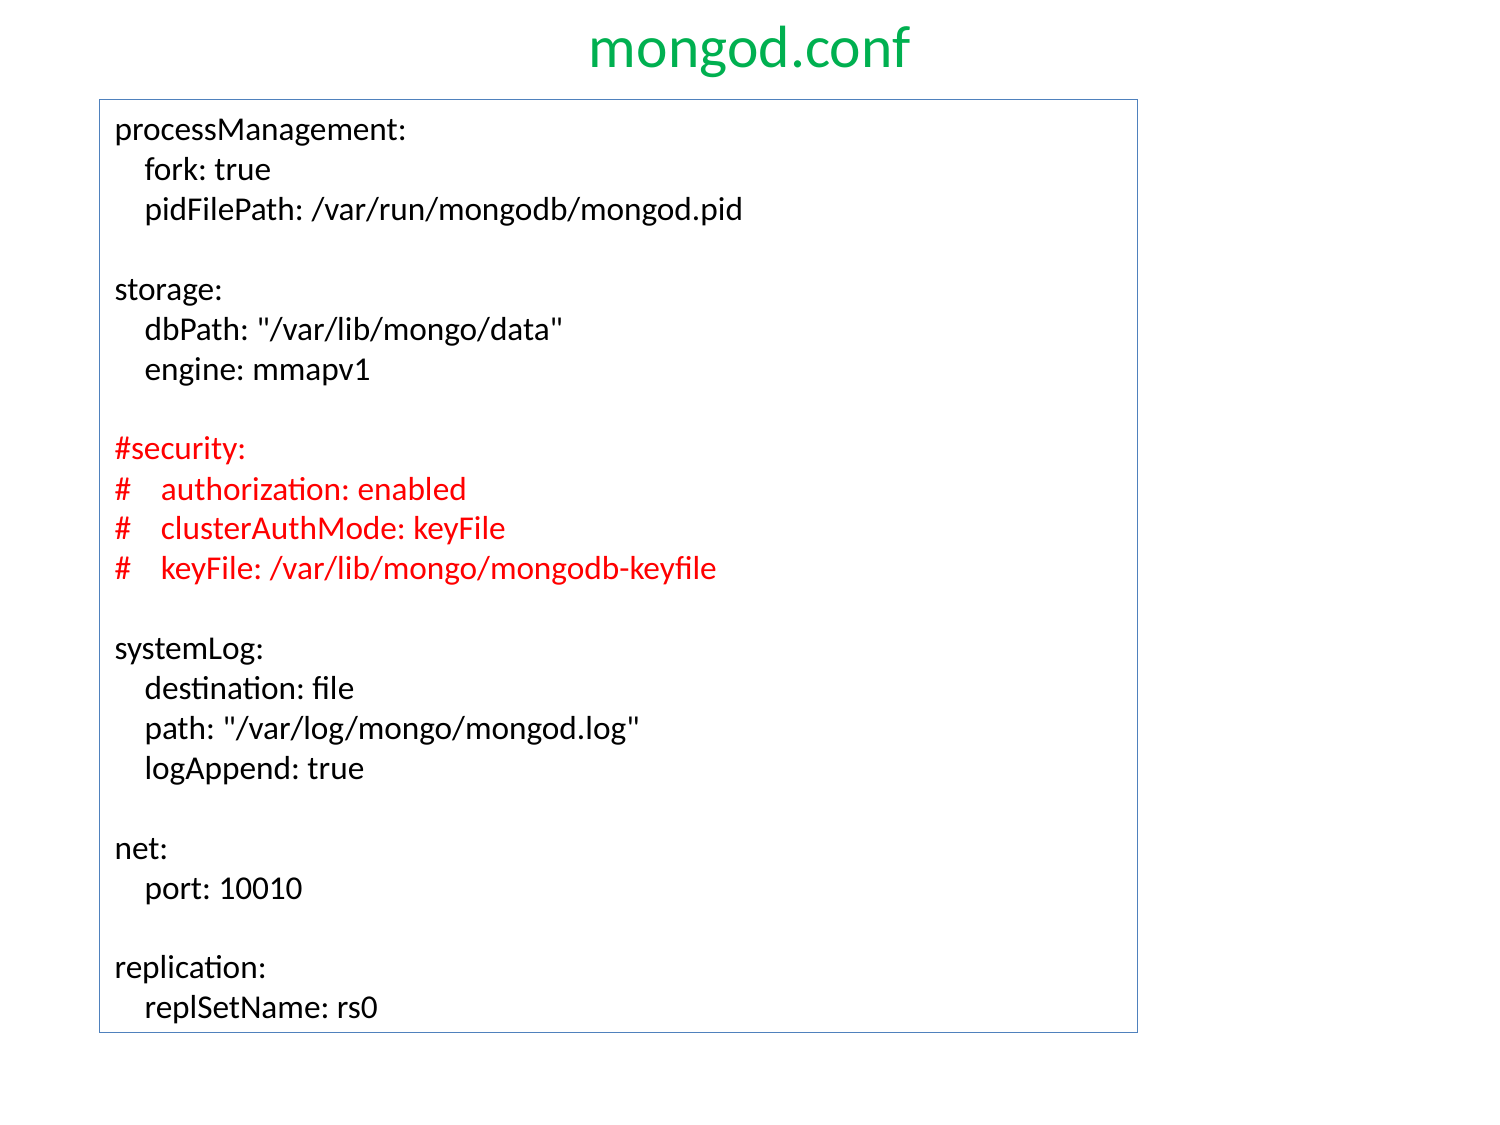

# mongod.conf
processManagement:
    fork: true
    pidFilePath: /var/run/mongodb/mongod.pid

storage:
    dbPath: "/var/lib/mongo/data"
    engine: mmapv1

#security:
#    authorization: enabled
#    clusterAuthMode: keyFile
#    keyFile: /var/lib/mongo/mongodb-keyfile

systemLog:
    destination: file
    path: "/var/log/mongo/mongod.log"
    logAppend: true

net:
    port: 10010

replication:
    replSetName: rs0